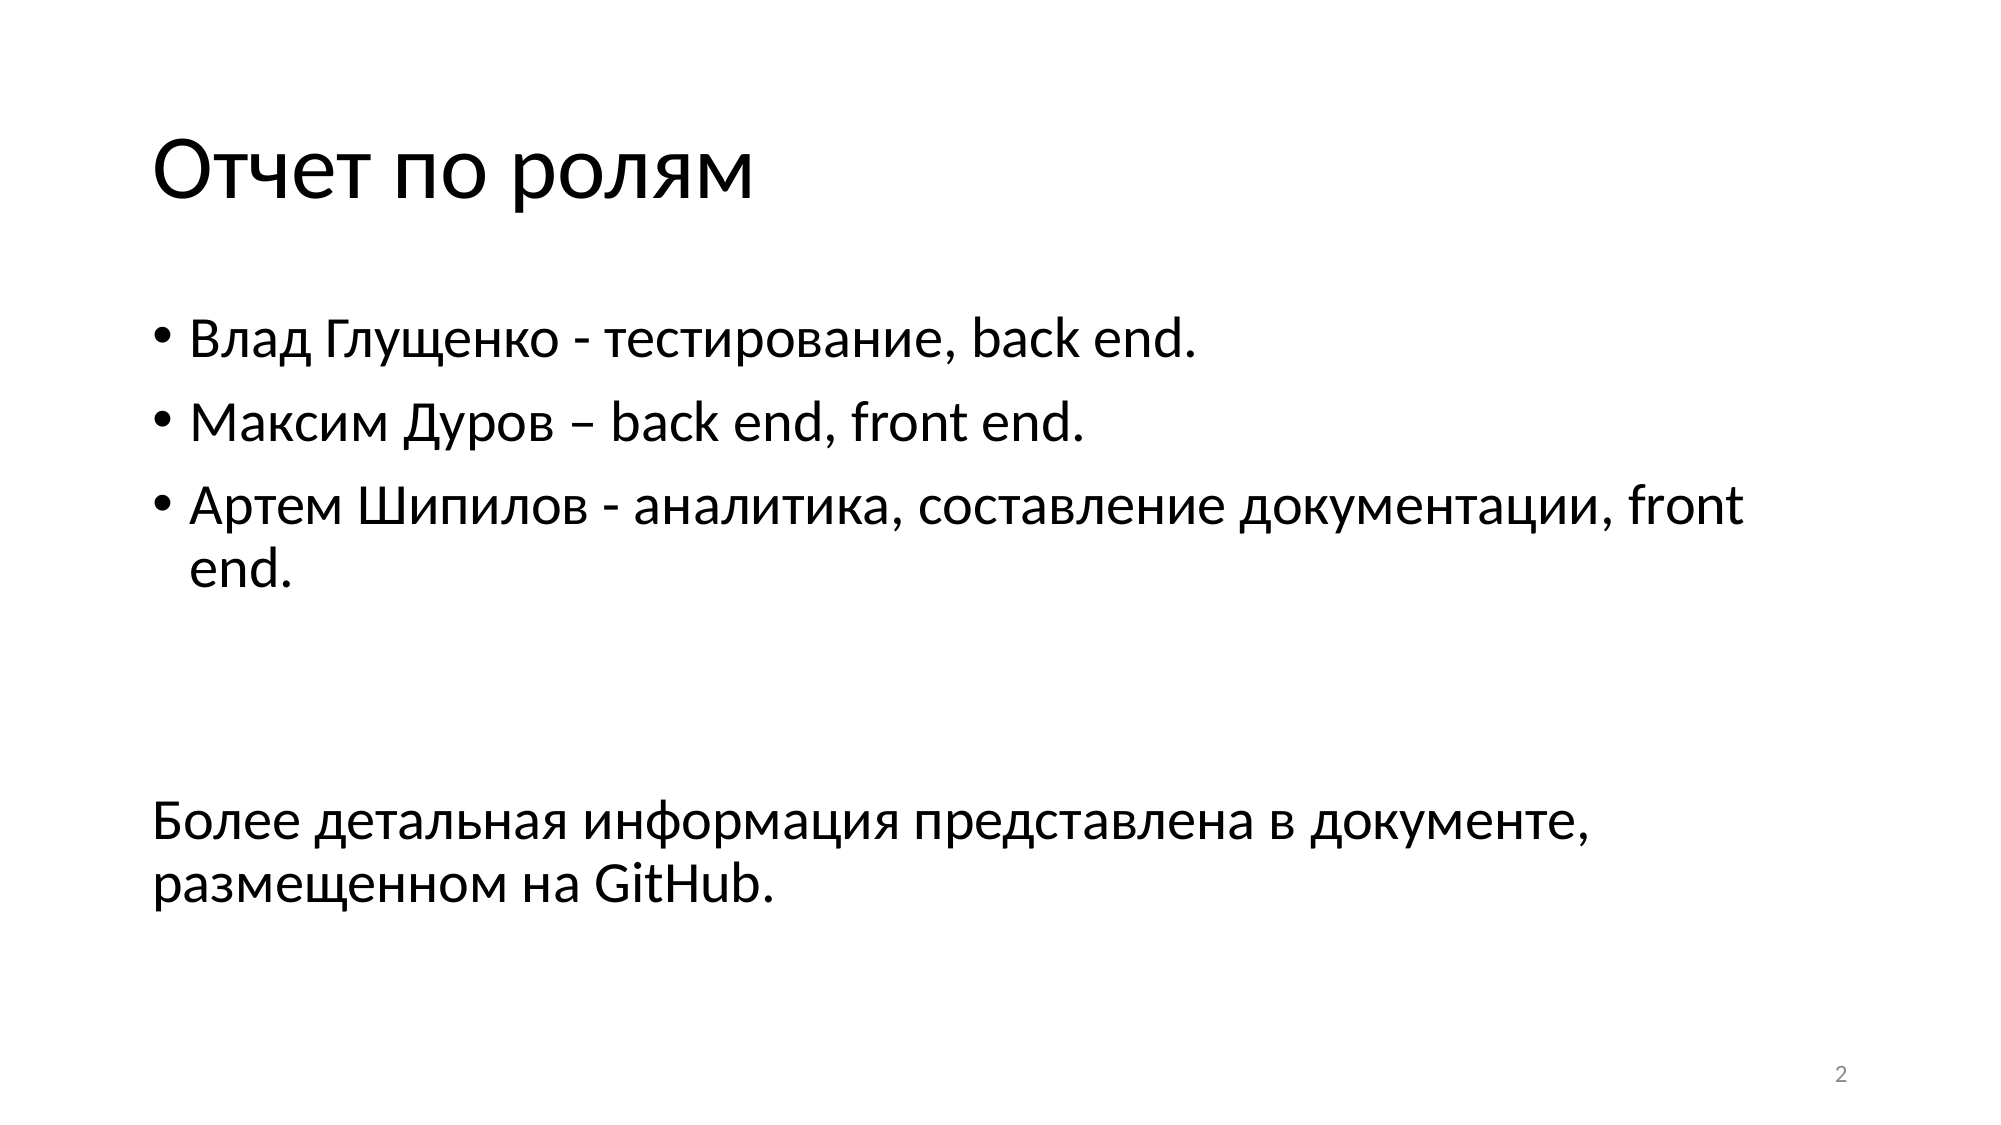

# Отчет по ролям
Влад Глущенко - тестирование, back end.
Максим Дуров – back end, front end.
Артем Шипилов - аналитика, составление документации, front end.

Более детальная информация представлена в документе, размещенном на GitHub.
2